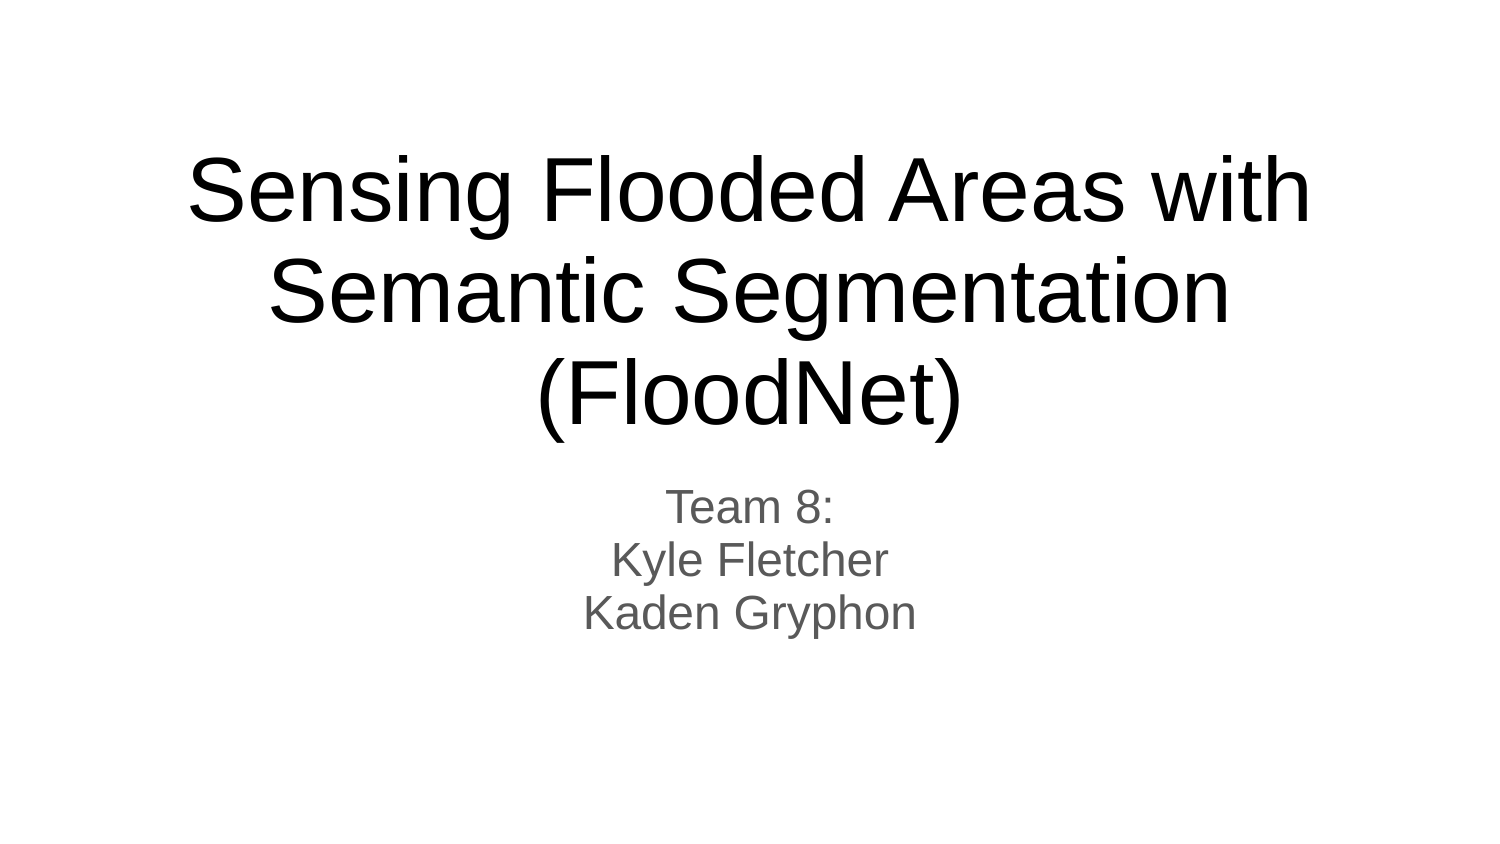

# Sensing Flooded Areas with Semantic Segmentation (FloodNet)
Team 8:
Kyle Fletcher
Kaden Gryphon